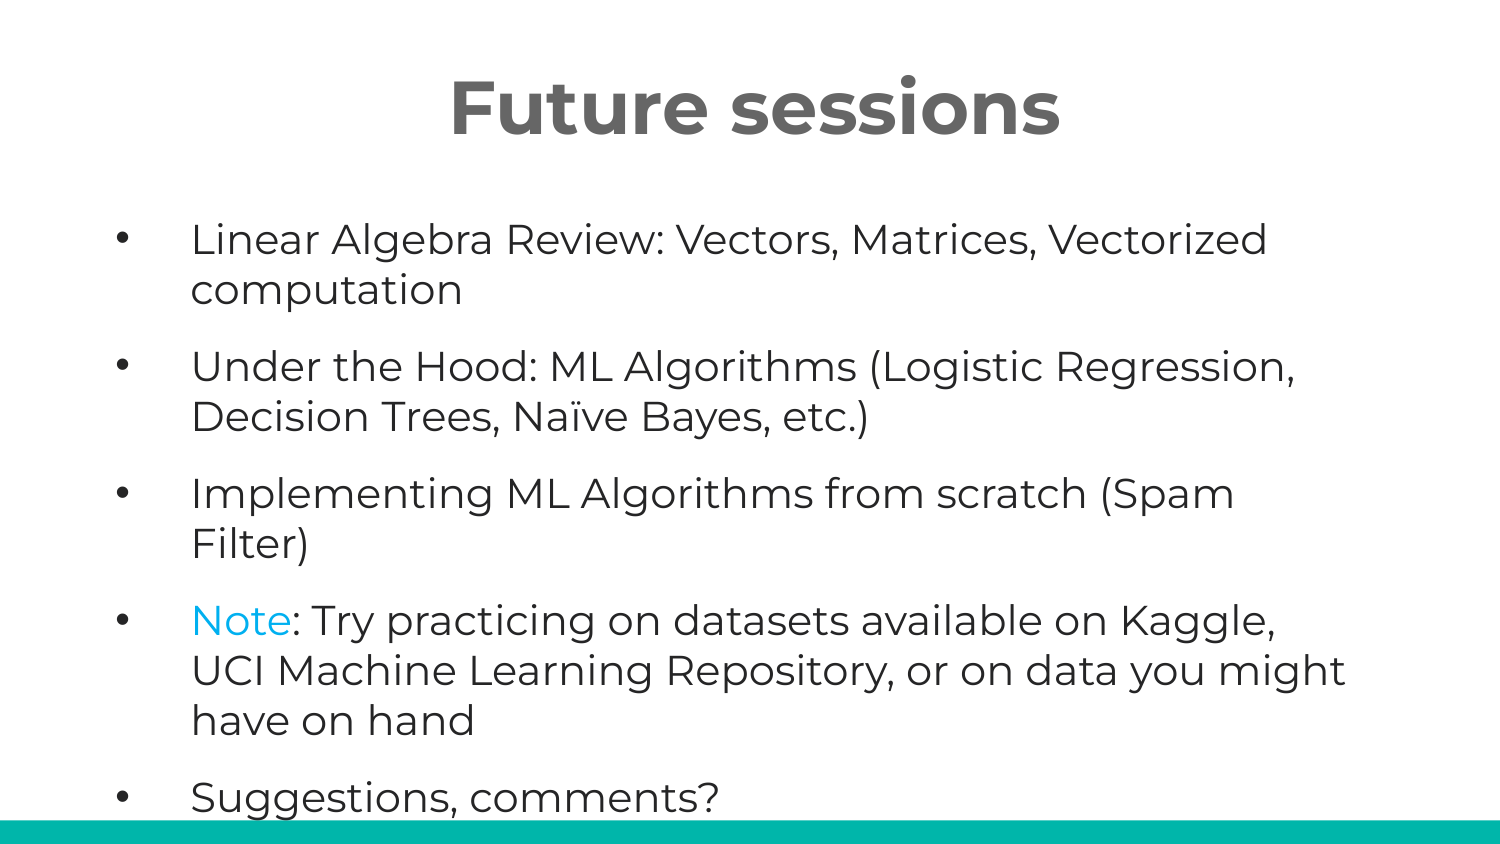

# Future sessions
Linear Algebra Review: Vectors, Matrices, Vectorized computation
Under the Hood: ML Algorithms (Logistic Regression, Decision Trees, Naïve Bayes, etc.)
Implementing ML Algorithms from scratch (Spam Filter)
Note: Try practicing on datasets available on Kaggle, UCI Machine Learning Repository, or on data you might have on hand
Suggestions, comments?